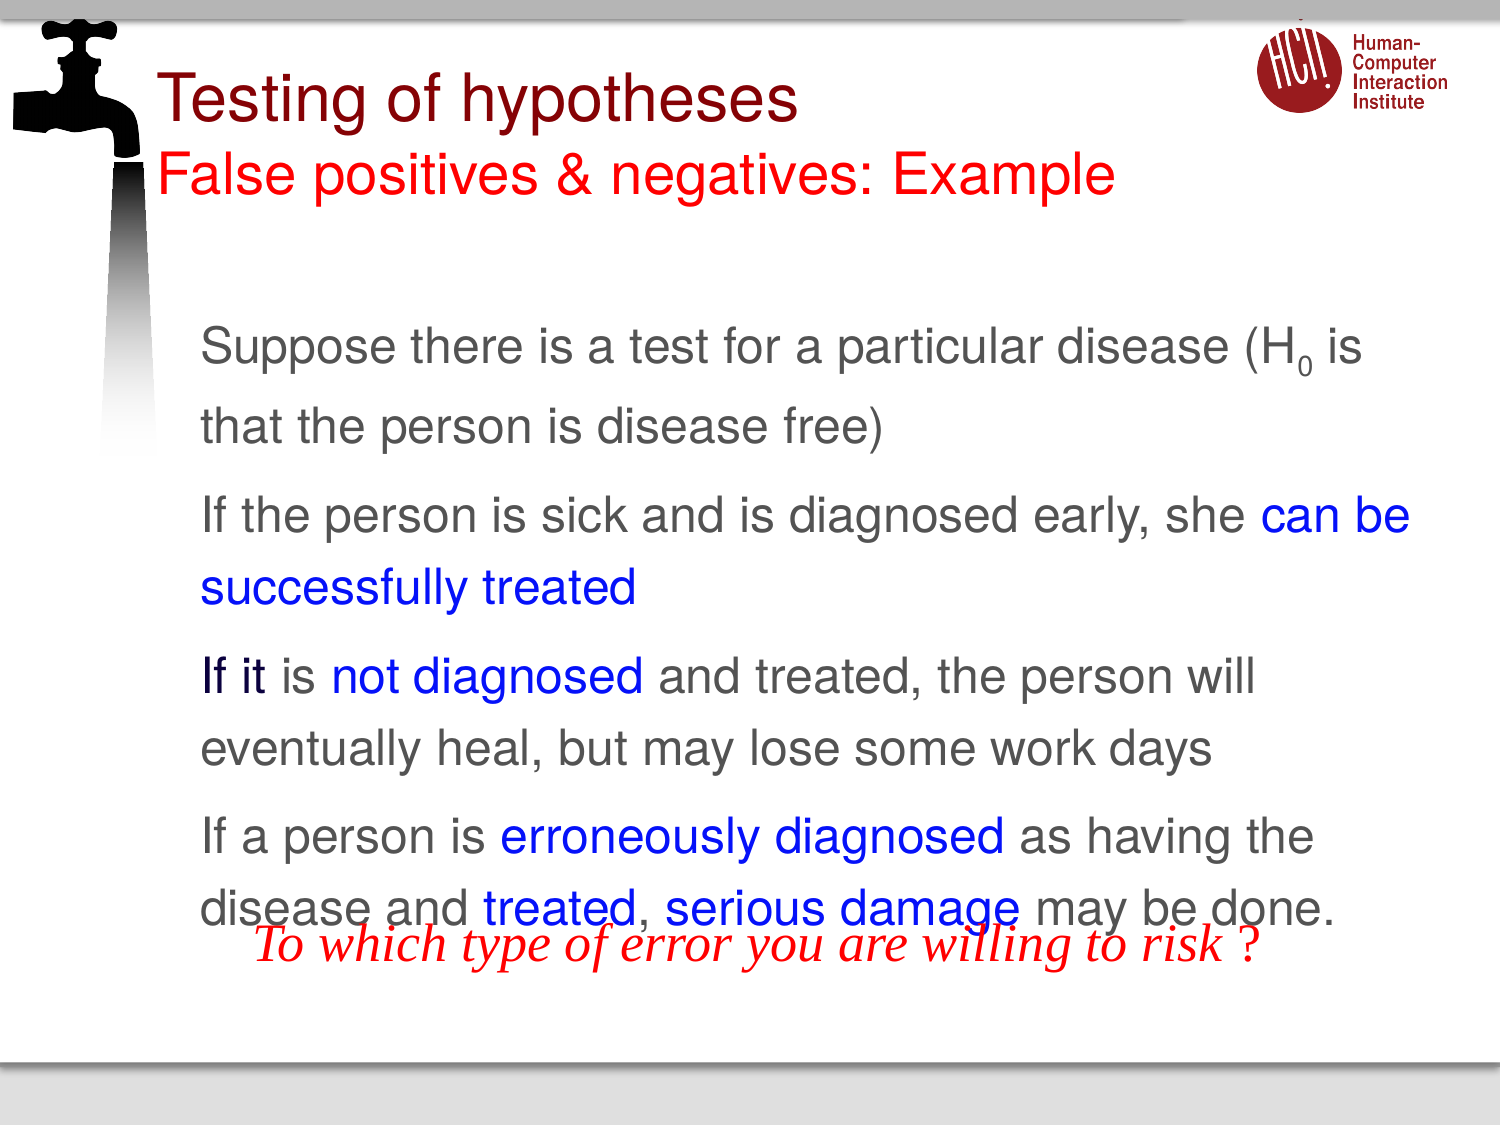

# Testing of hypotheses False positives & negatives: Example
	Suppose there is a test for a particular disease (H0 is that the person is disease free)
	If the person is sick and is diagnosed early, she can be successfully treated
	If it is not diagnosed and treated, the person will eventually heal, but may lose some work days
	If a person is erroneously diagnosed as having the disease and treated, serious damage may be done.

To which type of error you are willing to risk ?